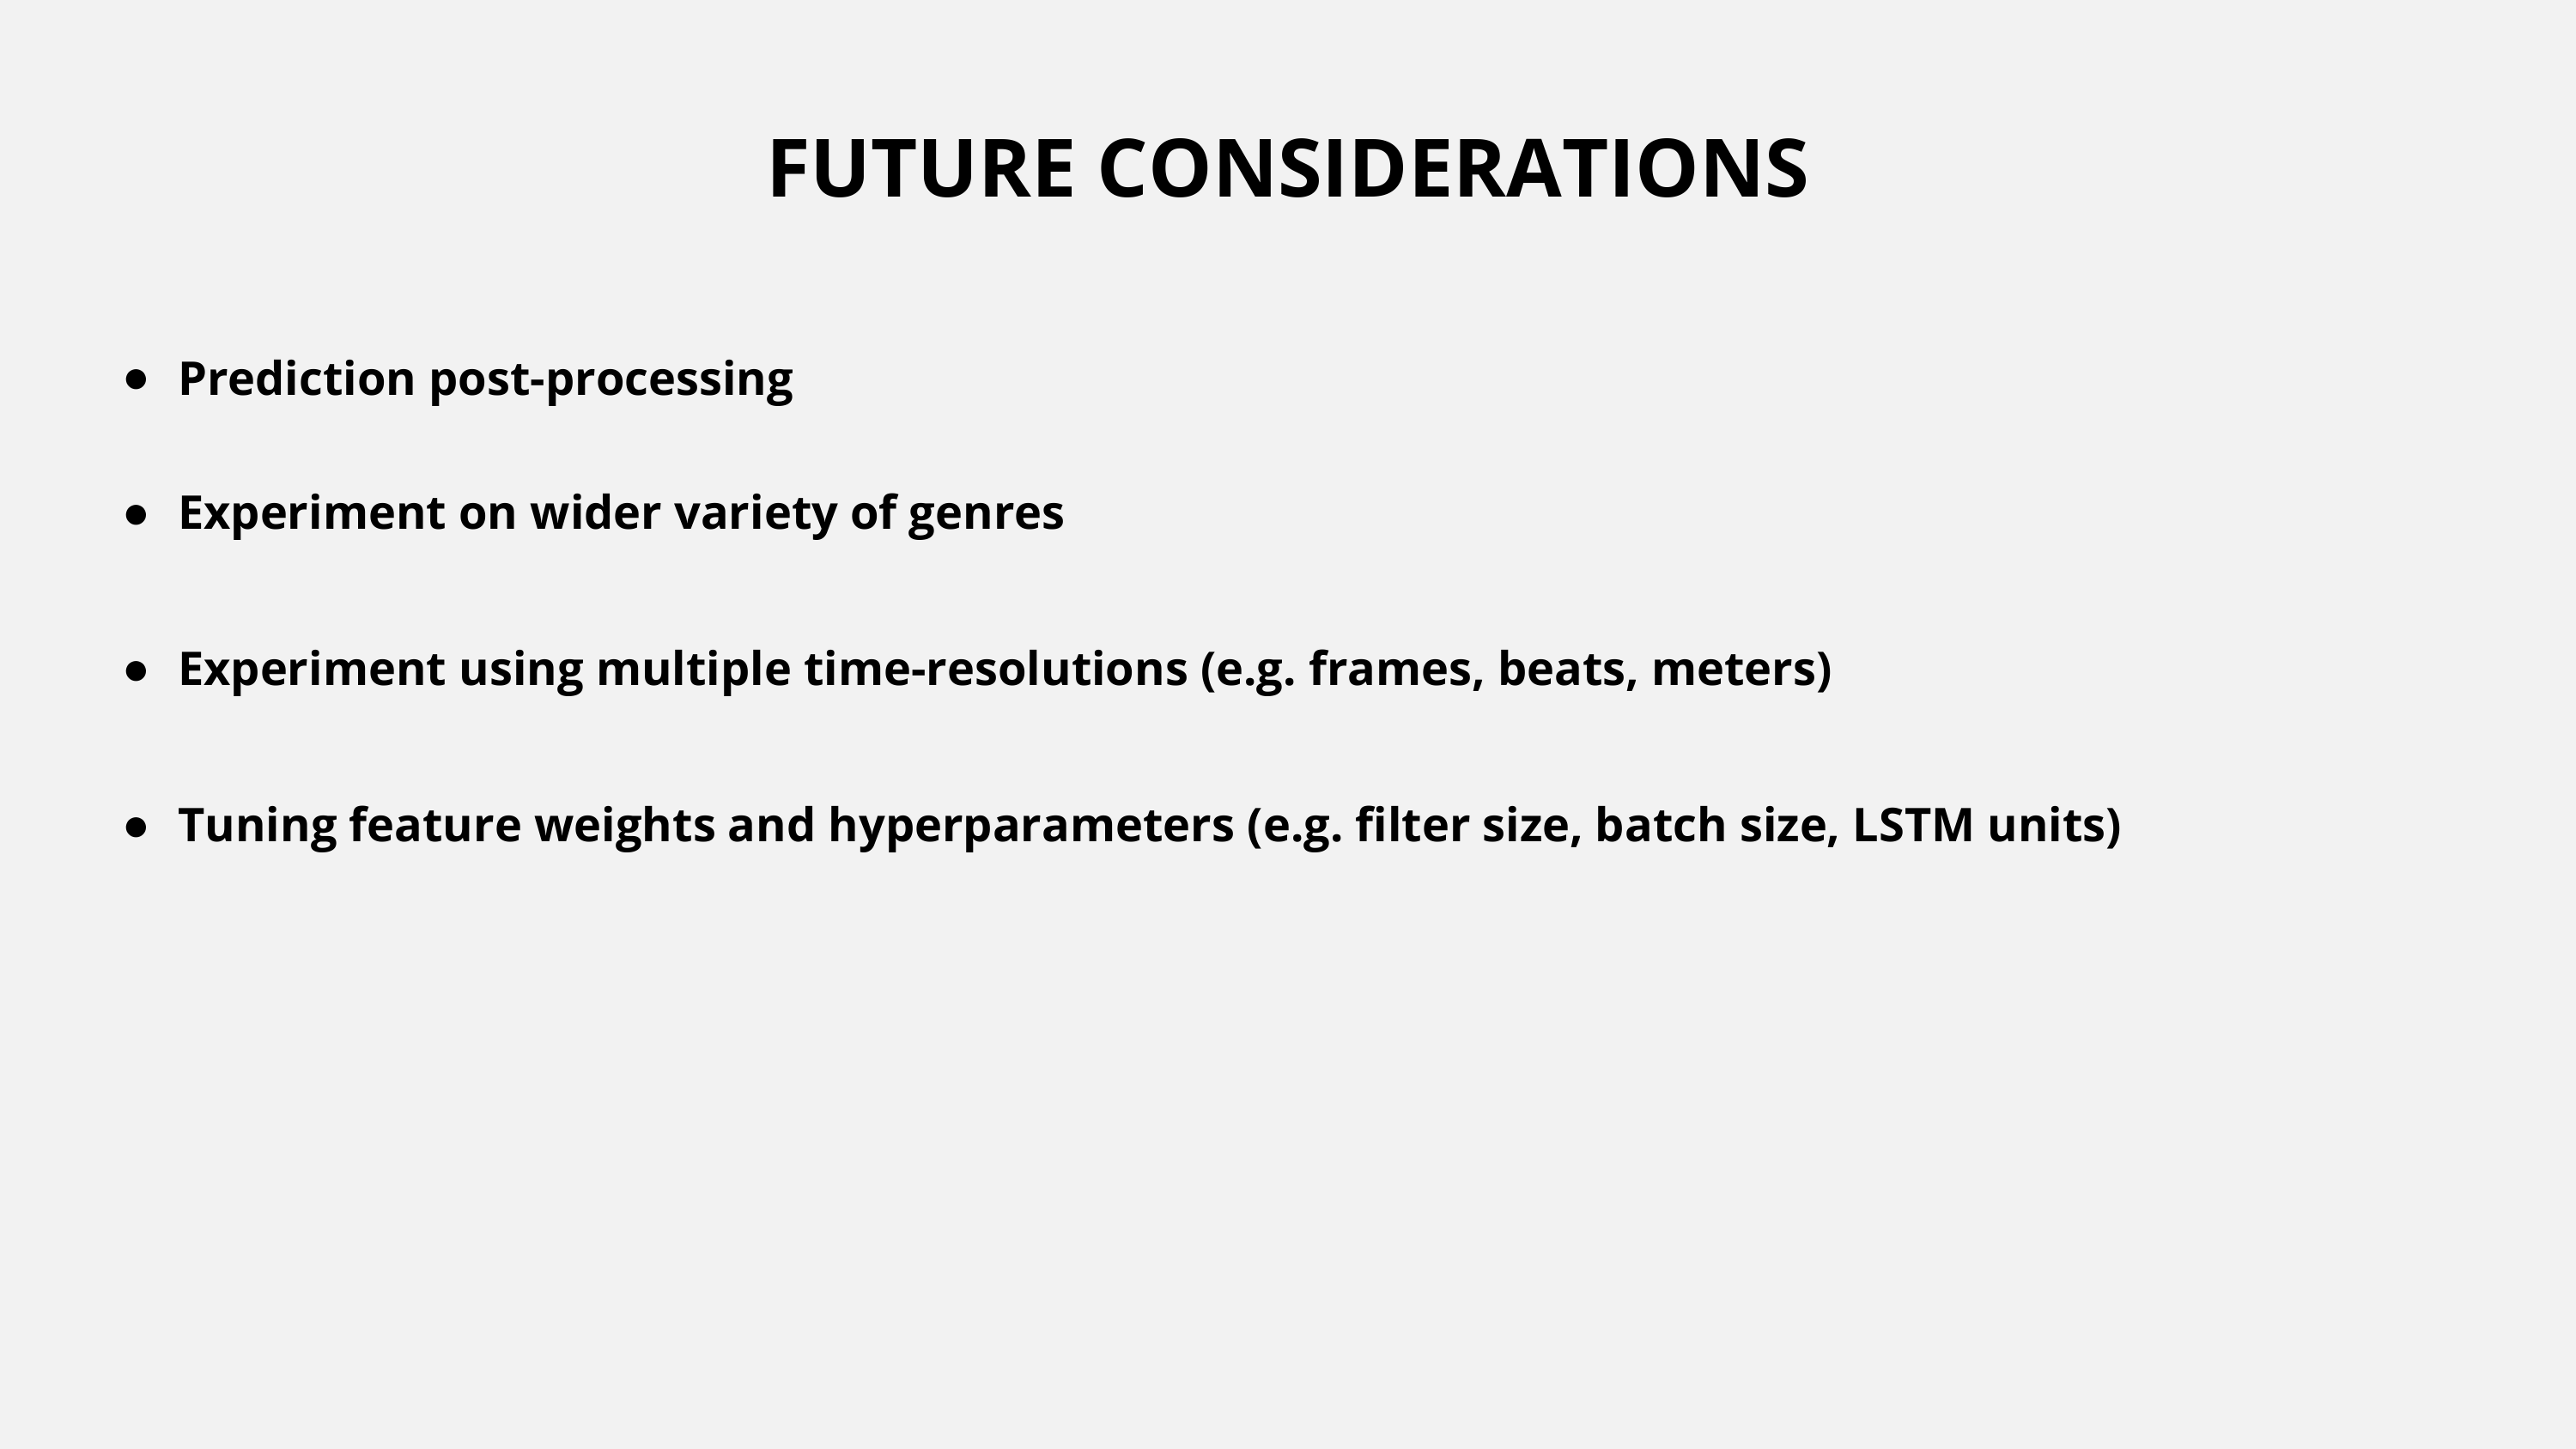

FUTURE CONSIDERATIONS
Prediction post-processing
Experiment on wider variety of genres
Experiment using multiple time-resolutions (e.g. frames, beats, meters)
Tuning feature weights and hyperparameters (e.g. filter size, batch size, LSTM units)